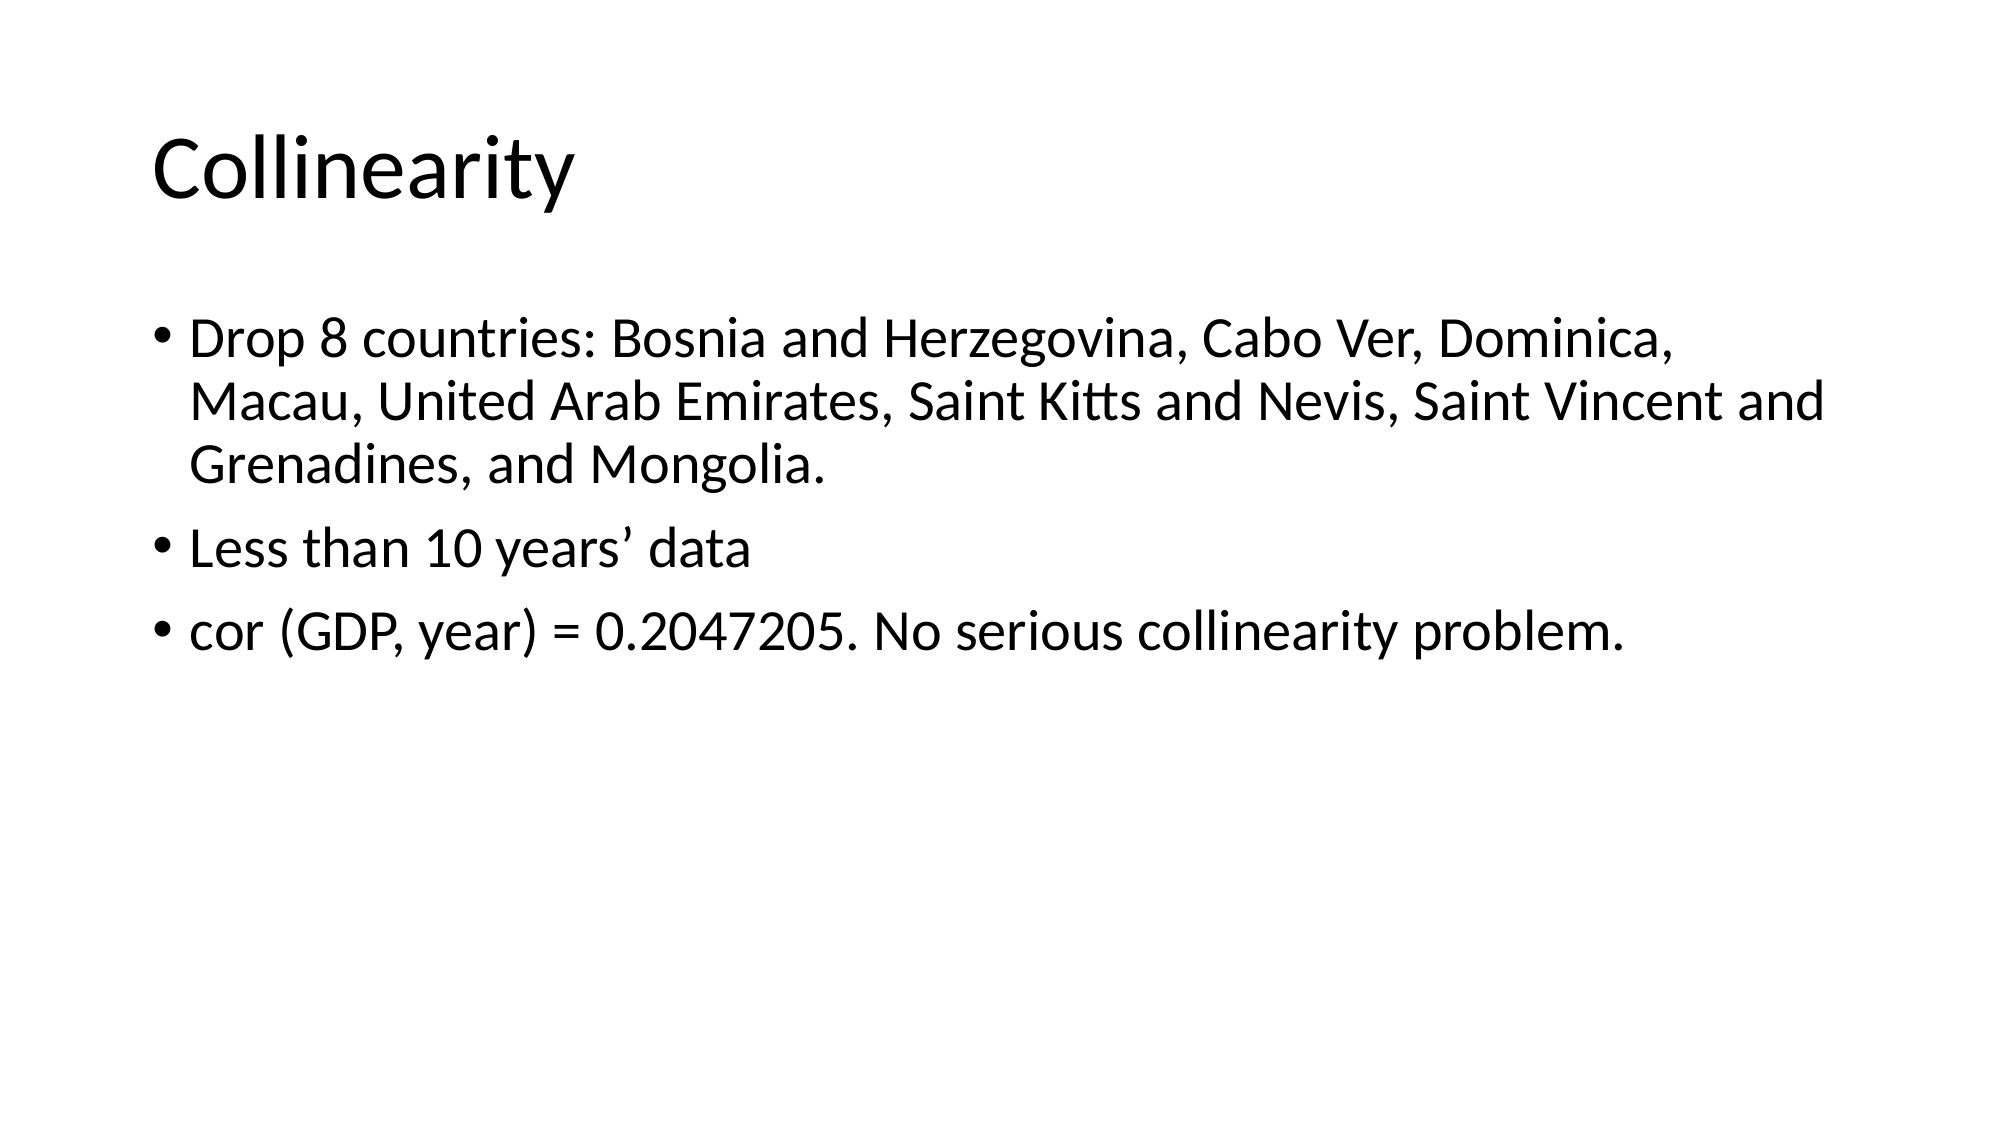

# Collinearity
Drop 8 countries: Bosnia and Herzegovina, Cabo Ver, Dominica, Macau, United Arab Emirates, Saint Kitts and Nevis, Saint Vincent and Grenadines, and Mongolia.
Less than 10 years’ data
cor (GDP, year) = 0.2047205. No serious collinearity problem.